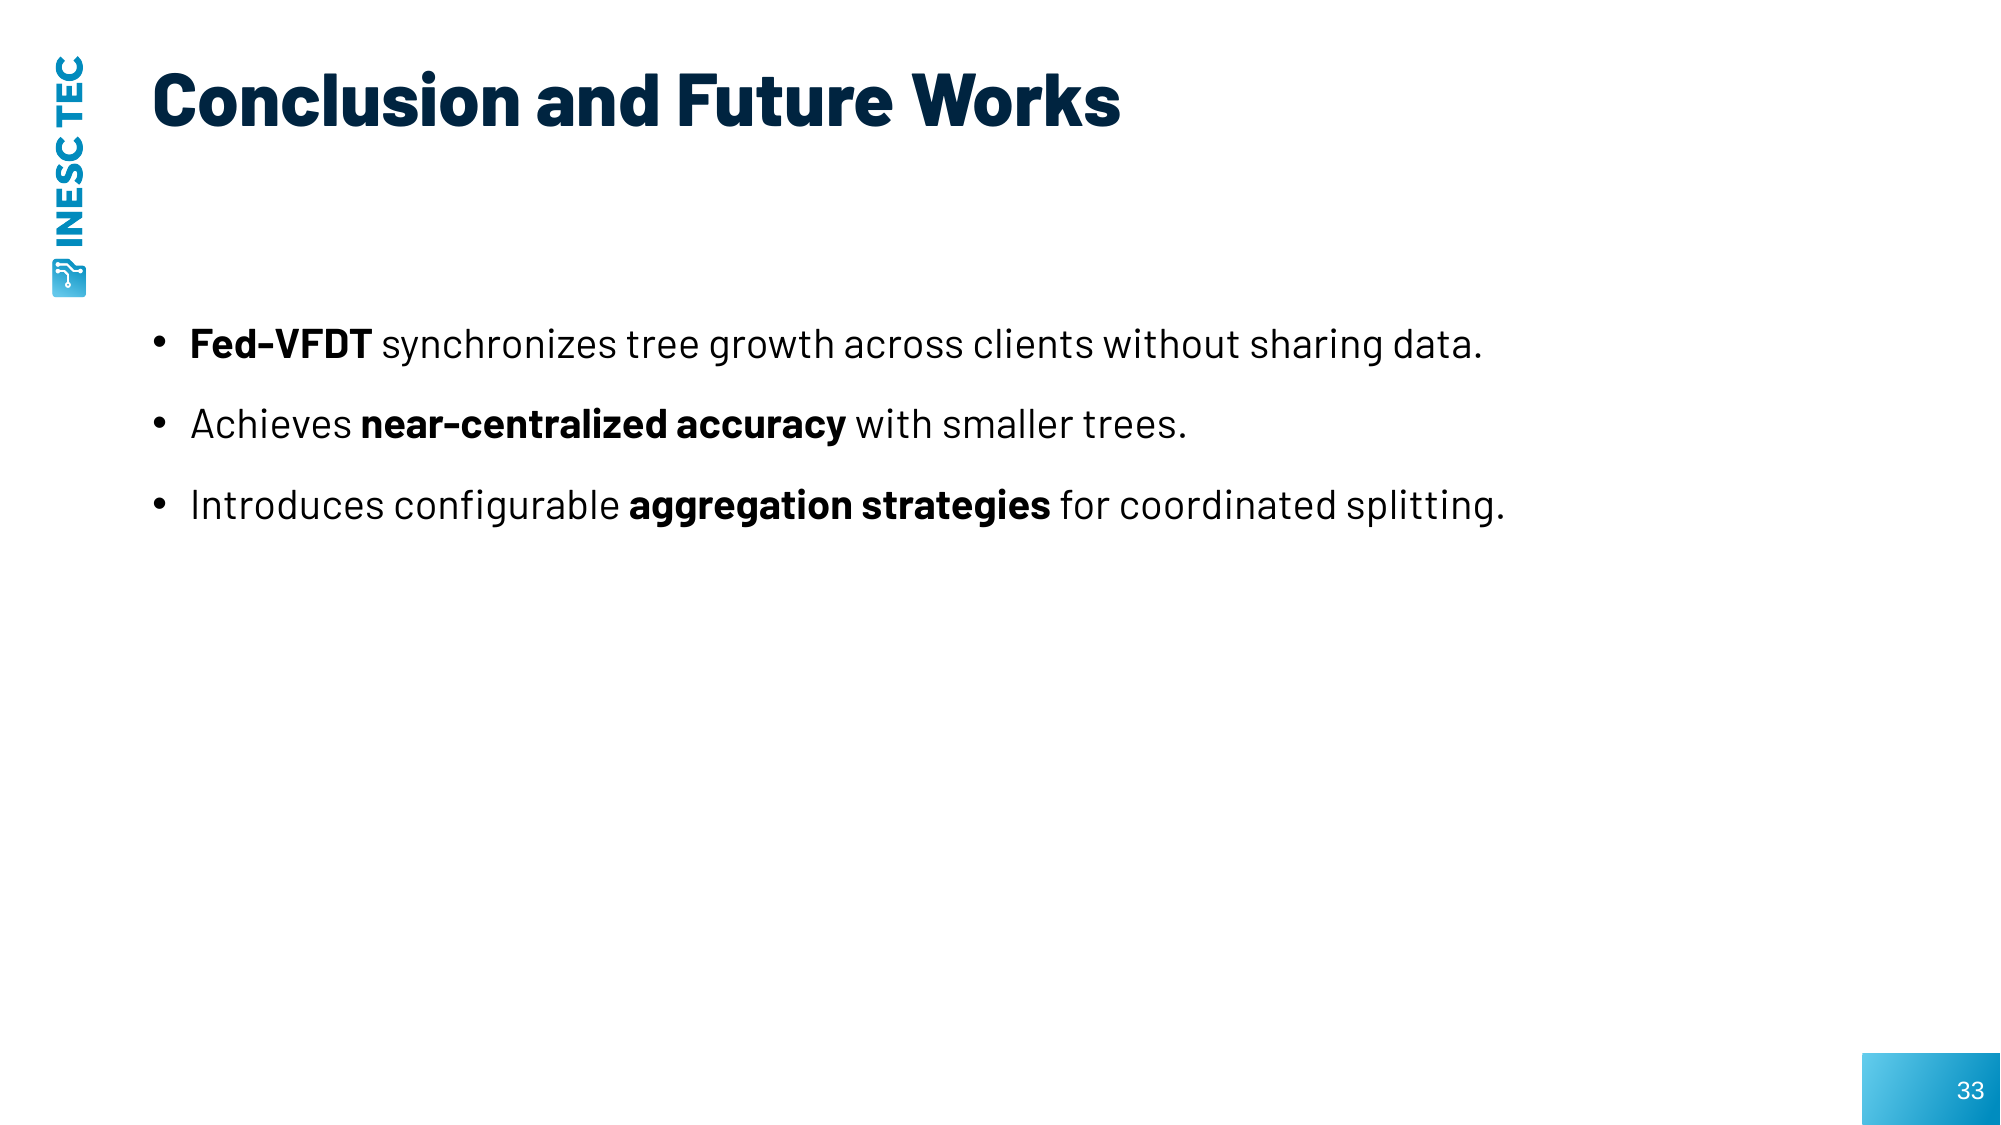

# Conclusion and Future Works
Fed-VFDT synchronizes tree growth across clients without sharing data.
Achieves near-centralized accuracy with smaller trees.
Introduces configurable aggregation strategies for coordinated splitting.

33